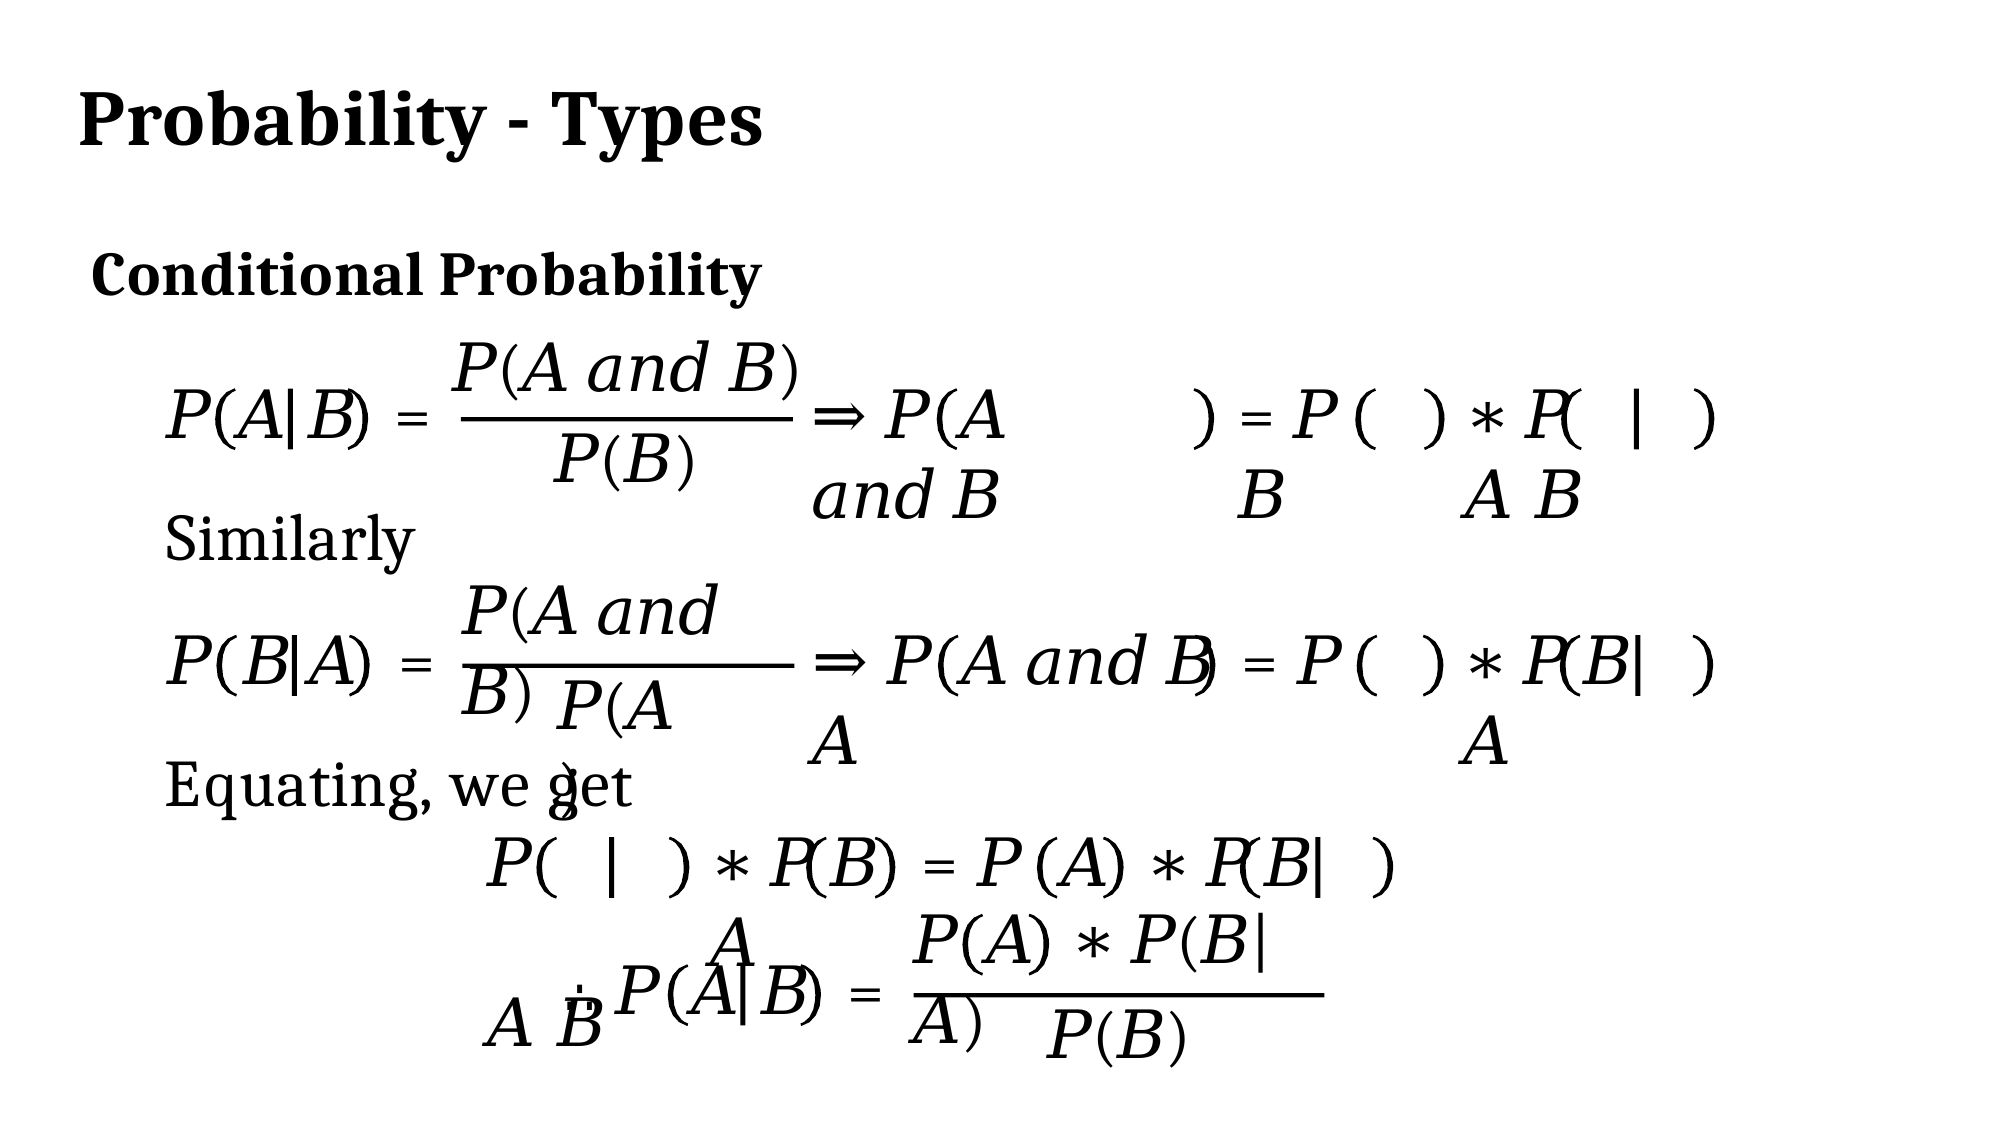

Probability - Types
# Conditional Probability
𝑃(𝐴 𝑎𝑛𝑑 𝐵)
𝑃	𝐴 𝐵	=
⇒ 𝑃	𝐴 𝑎𝑛𝑑 𝐵
= 𝑃	𝐵
∗ 𝑃	𝐴 𝐵

𝑃(𝐵)

Similarly
𝑃	𝐵	𝐴	=
𝑃(𝐴 𝑎𝑛𝑑 𝐵)
⇒ 𝑃	𝐴 𝑎𝑛𝑑 𝐵	= 𝑃	𝐴
∗ 𝑃	𝐵	𝐴

𝑃(𝐴)

Equating, we get
𝑃	𝐴 𝐵
∗ 𝑃	𝐵	= 𝑃	𝐴	∗ 𝑃	𝐵	𝐴

𝑃	𝐴	∗ 𝑃(𝐵|𝐴)

∴ 𝑃	𝐴 𝐵	=

𝑃(𝐵)